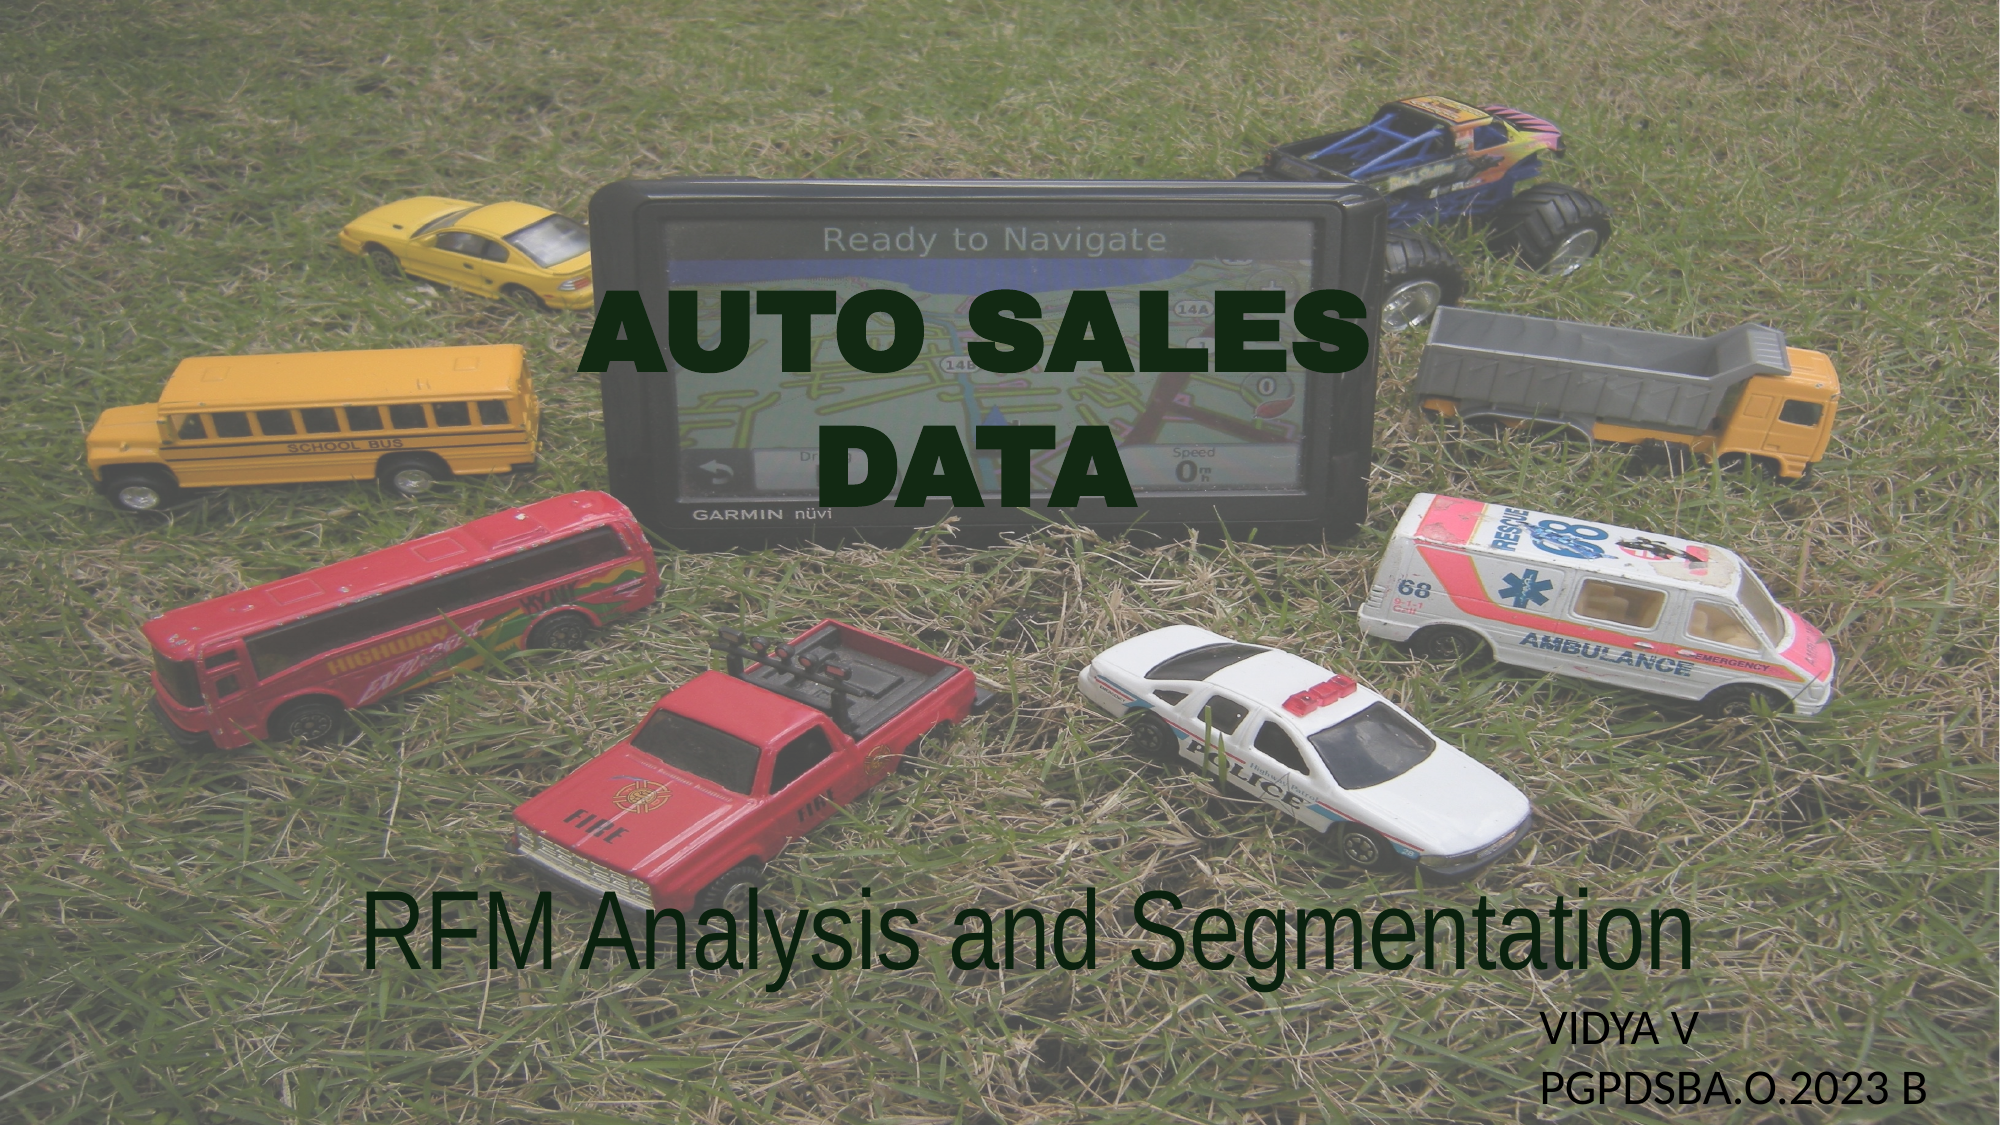

AUTO SALES DATA
RFM Analysis and Segmentation
VIDYA V
PGPDSBA.O.2023 B